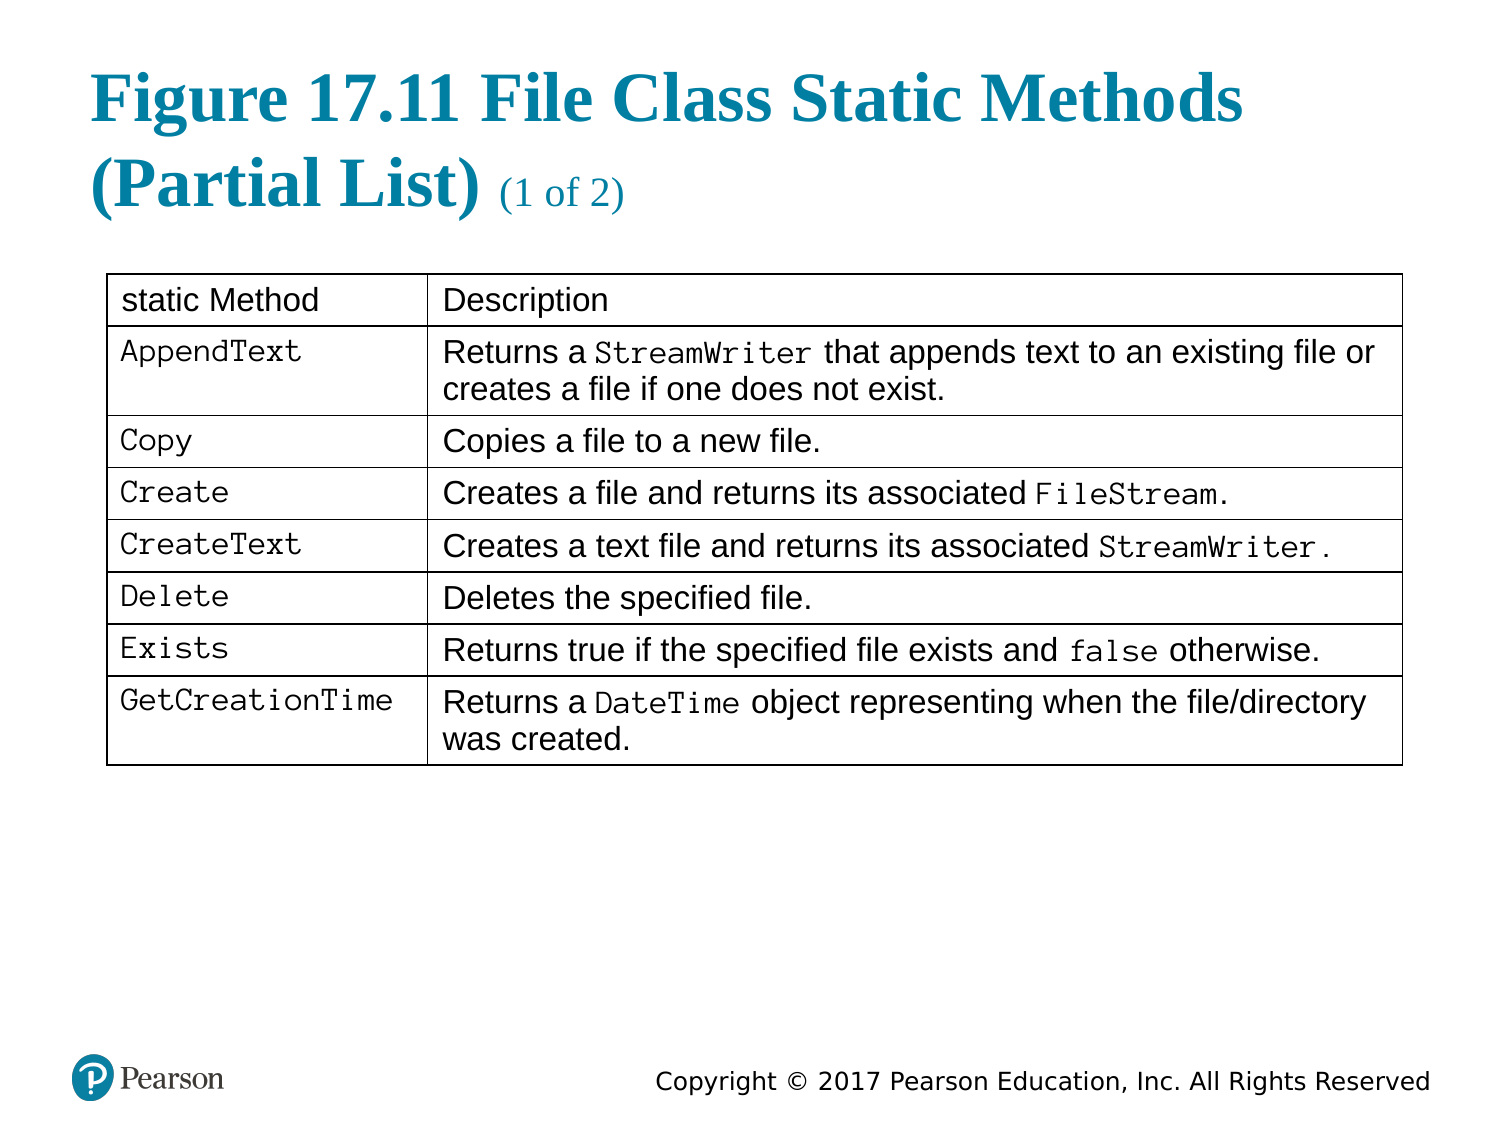

# Figure 17.11 File Class Static Methods (Partial List) (1 of 2)
| static Method | Description |
| --- | --- |
| AppendText | Returns a StreamWriter that appends text to an existing file or creates a file if one does not exist. |
| Copy | Copies a file to a new file. |
| Create | Creates a file and returns its associated FileStream. |
| CreateText | Creates a text file and returns its associated StreamWriter. |
| Delete | Deletes the specified file. |
| Exists | Returns true if the specified file exists and false otherwise. |
| GetCreationTime | Returns a DateTime object representing when the file/directory was created. |